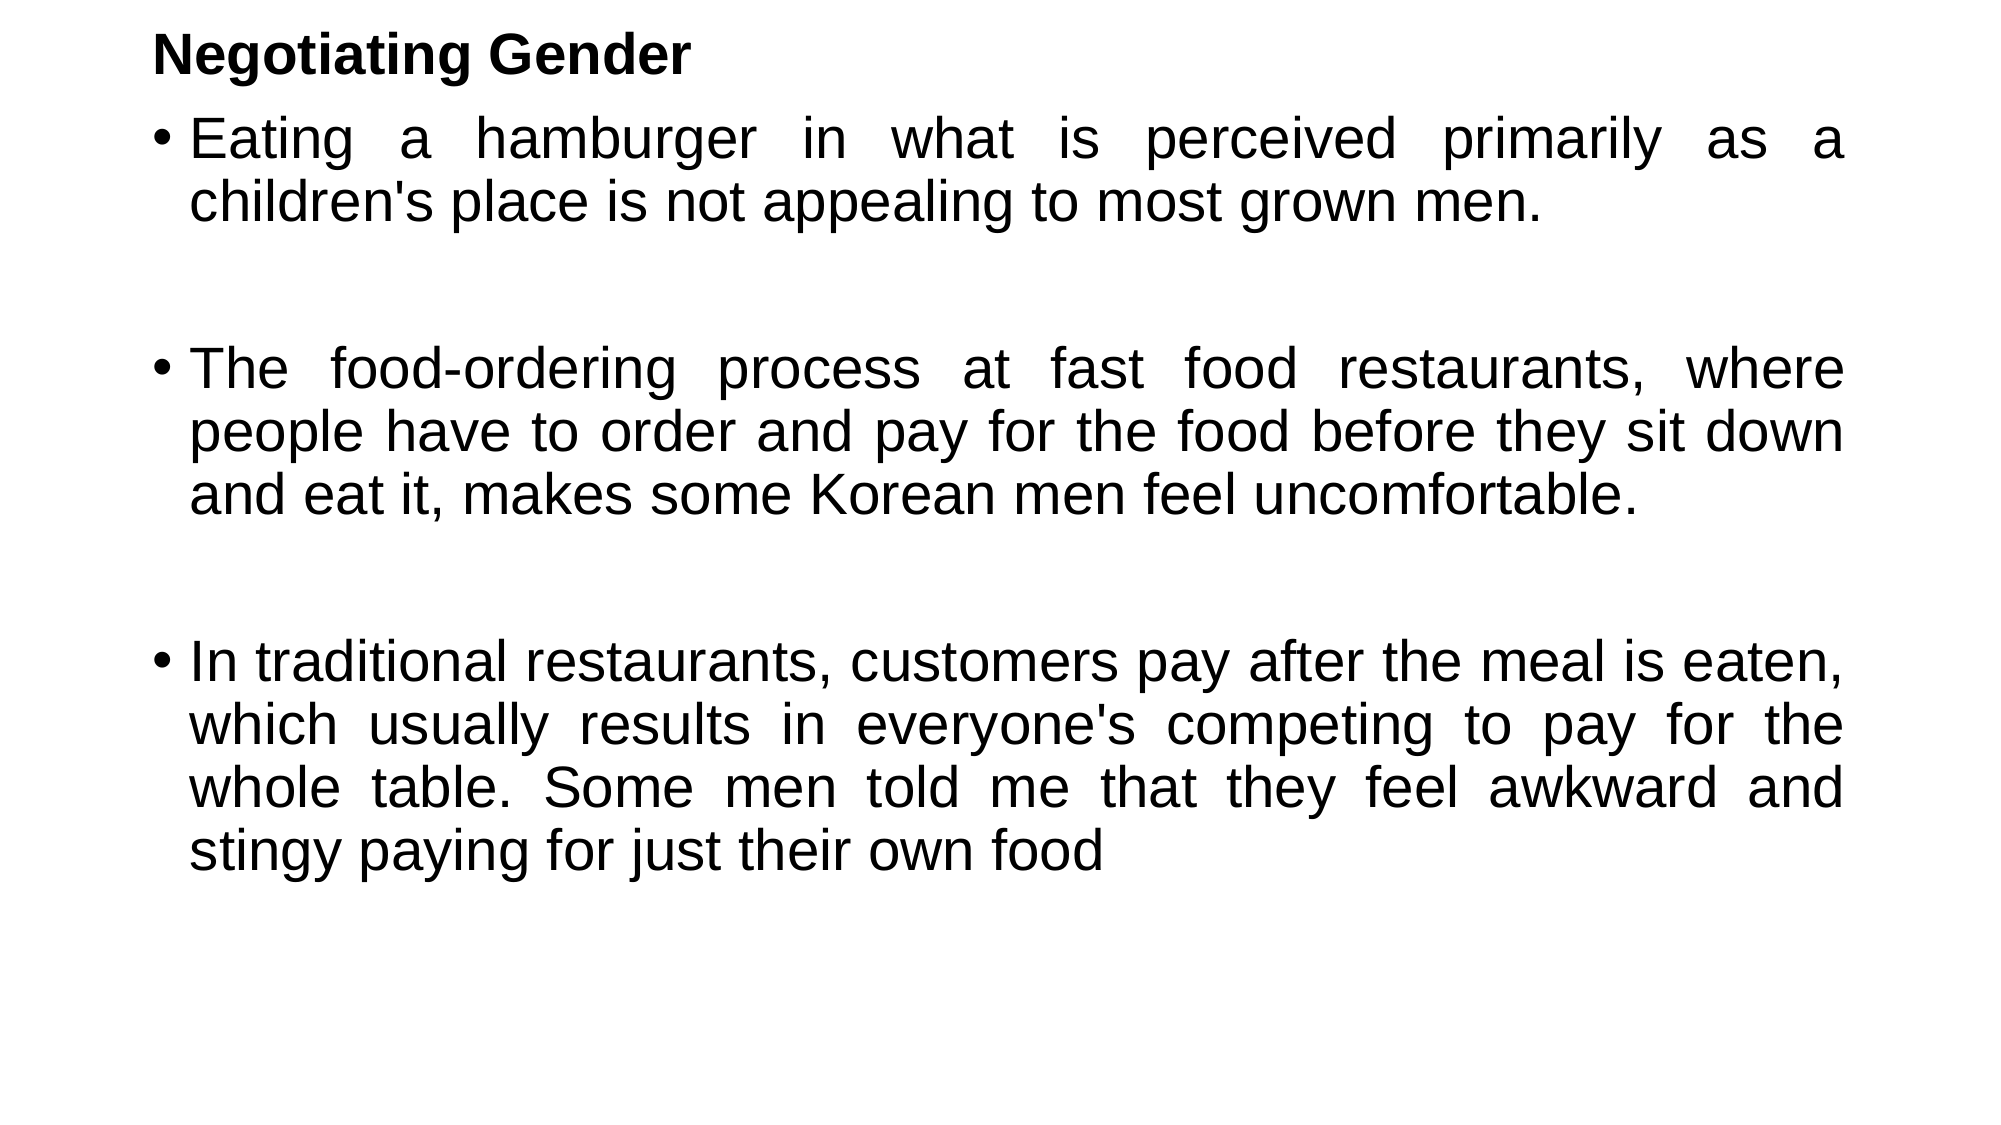

Negotiating Gender
Eating a hamburger in what is perceived primarily as a children's place is not appealing to most grown men.

The food-ordering process at fast food restaurants, where people have to order and pay for the food before they sit down and eat it, makes some Korean men feel uncomfortable.

In traditional restaurants, customers pay after the meal is eaten, which usually results in everyone's competing to pay for the whole table. Some men told me that they feel awkward and stingy paying for just their own food